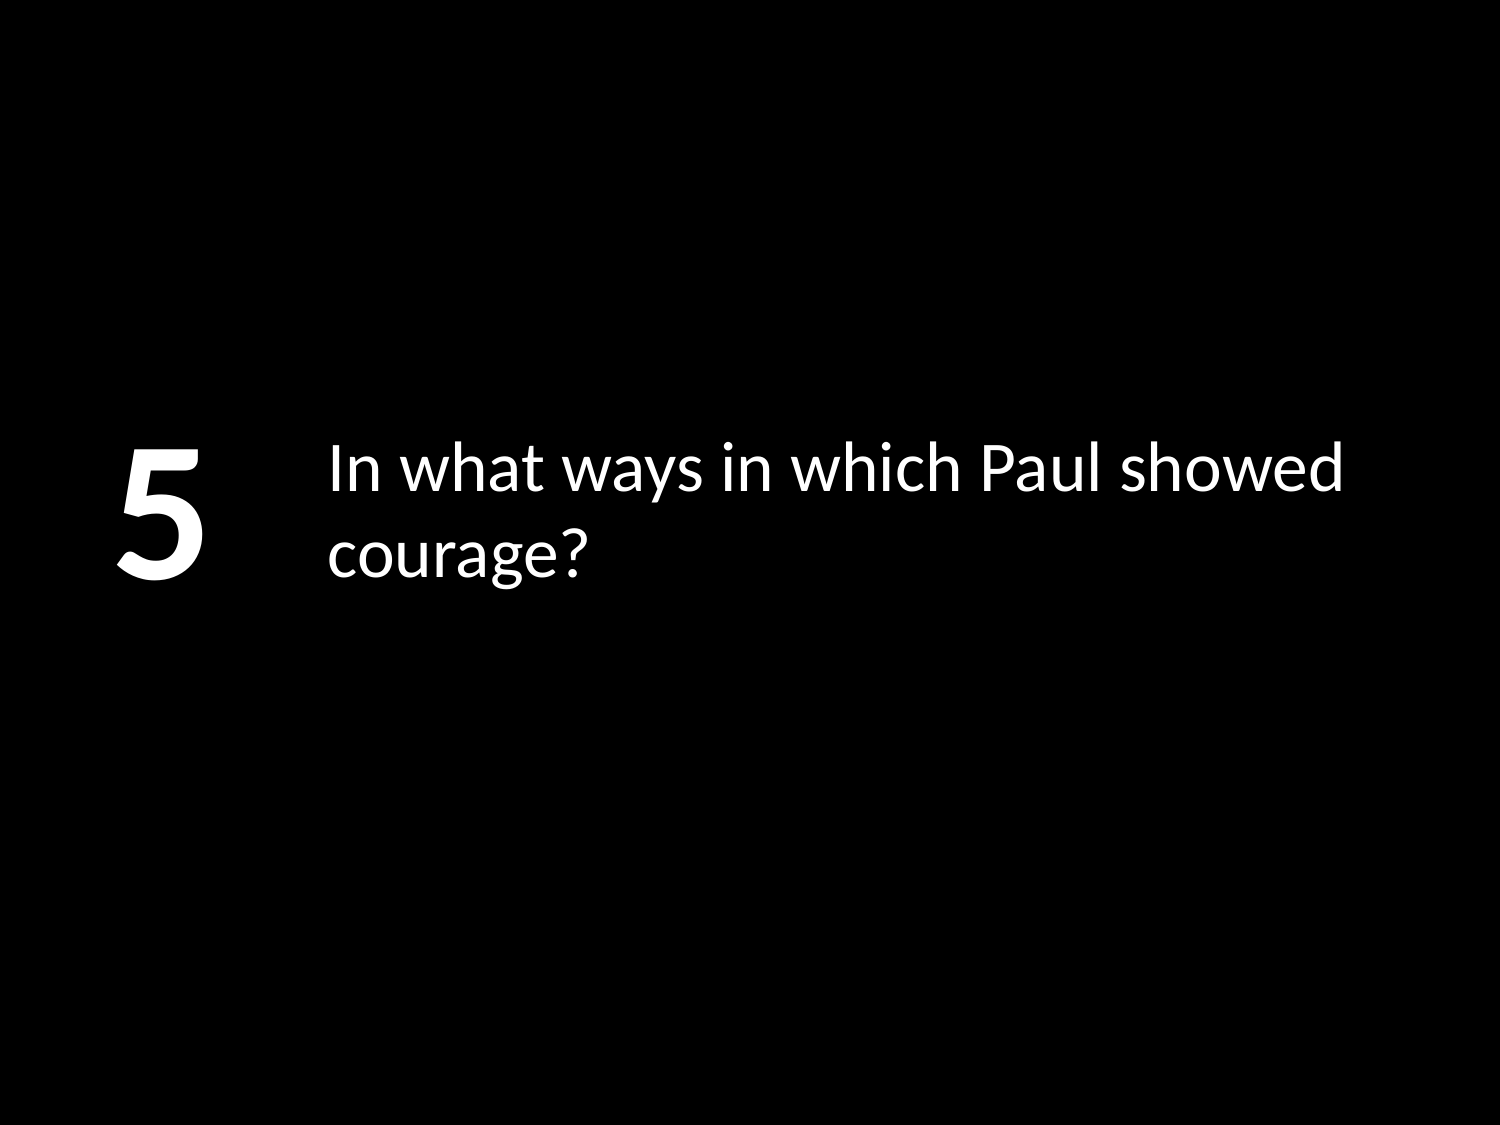

5
# In what ways in which Paul showed courage?